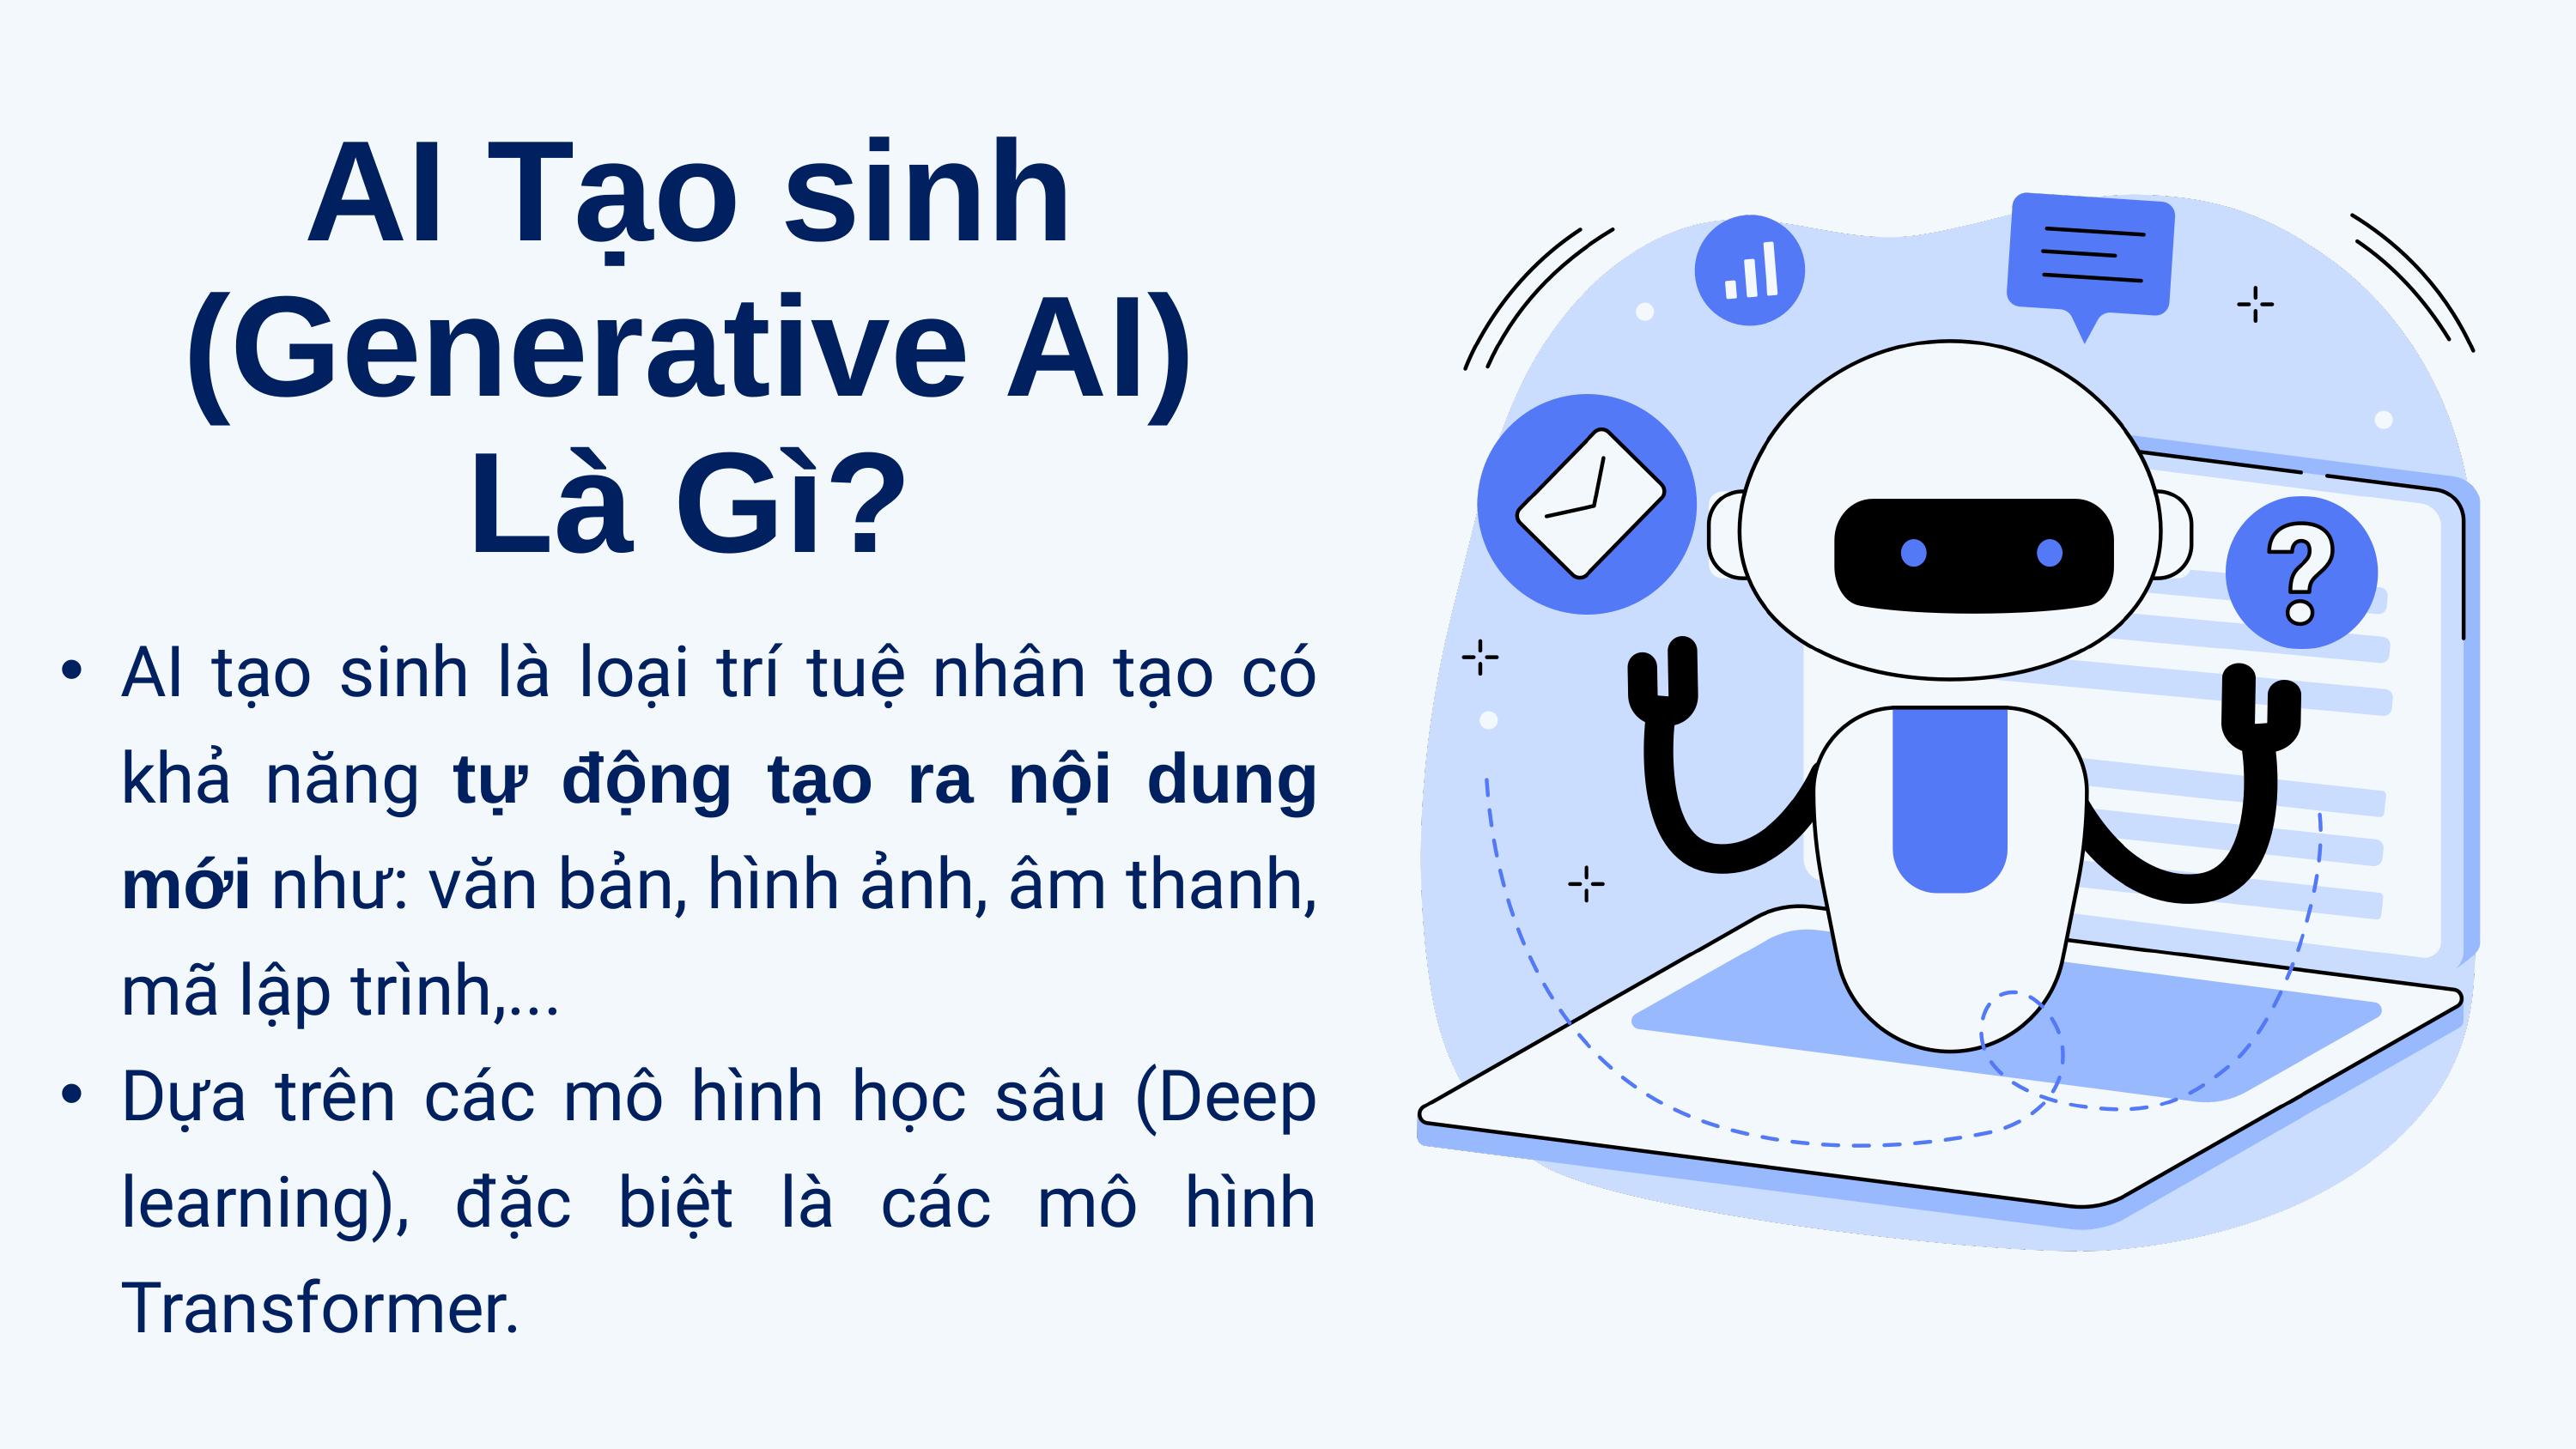

AI Tạo sinh (Generative AI) Là Gì?

AI tạo sinh là loại trí tuệ nhân tạo có khả năng tự động tạo ra nội dung mới như: văn bản, hình ảnh, âm thanh, mã lập trình,...
Dựa trên các mô hình học sâu (Deep learning), đặc biệt là các mô hình Transformer.